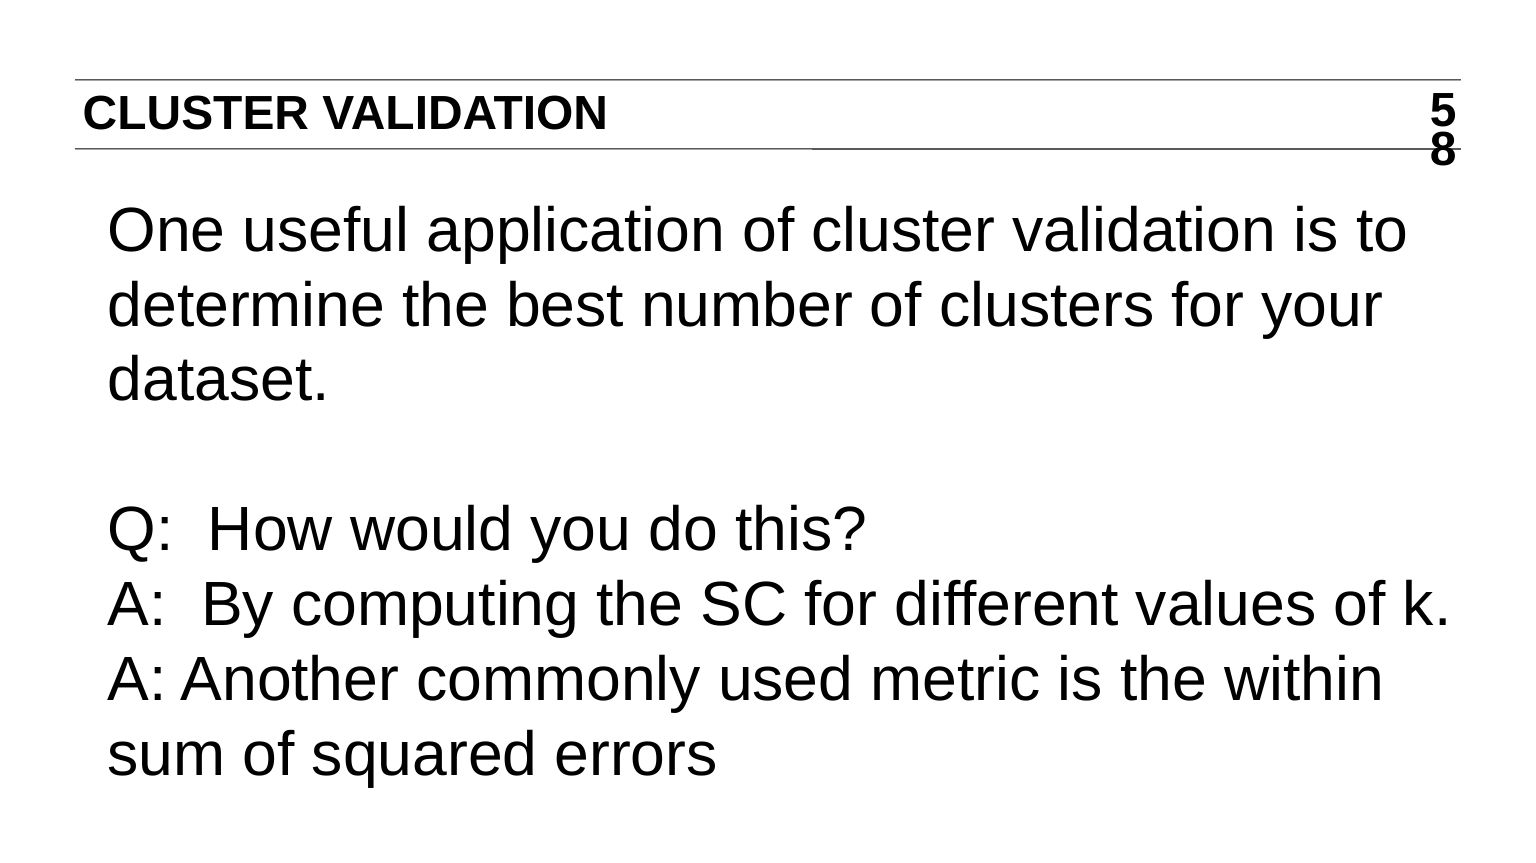

Cluster validation
58
One useful application of cluster validation is to determine the best number of clusters for your dataset.

Q:  How would you do this?
A:  By computing the SC for different values of k.
A: Another commonly used metric is the within sum of squared errors